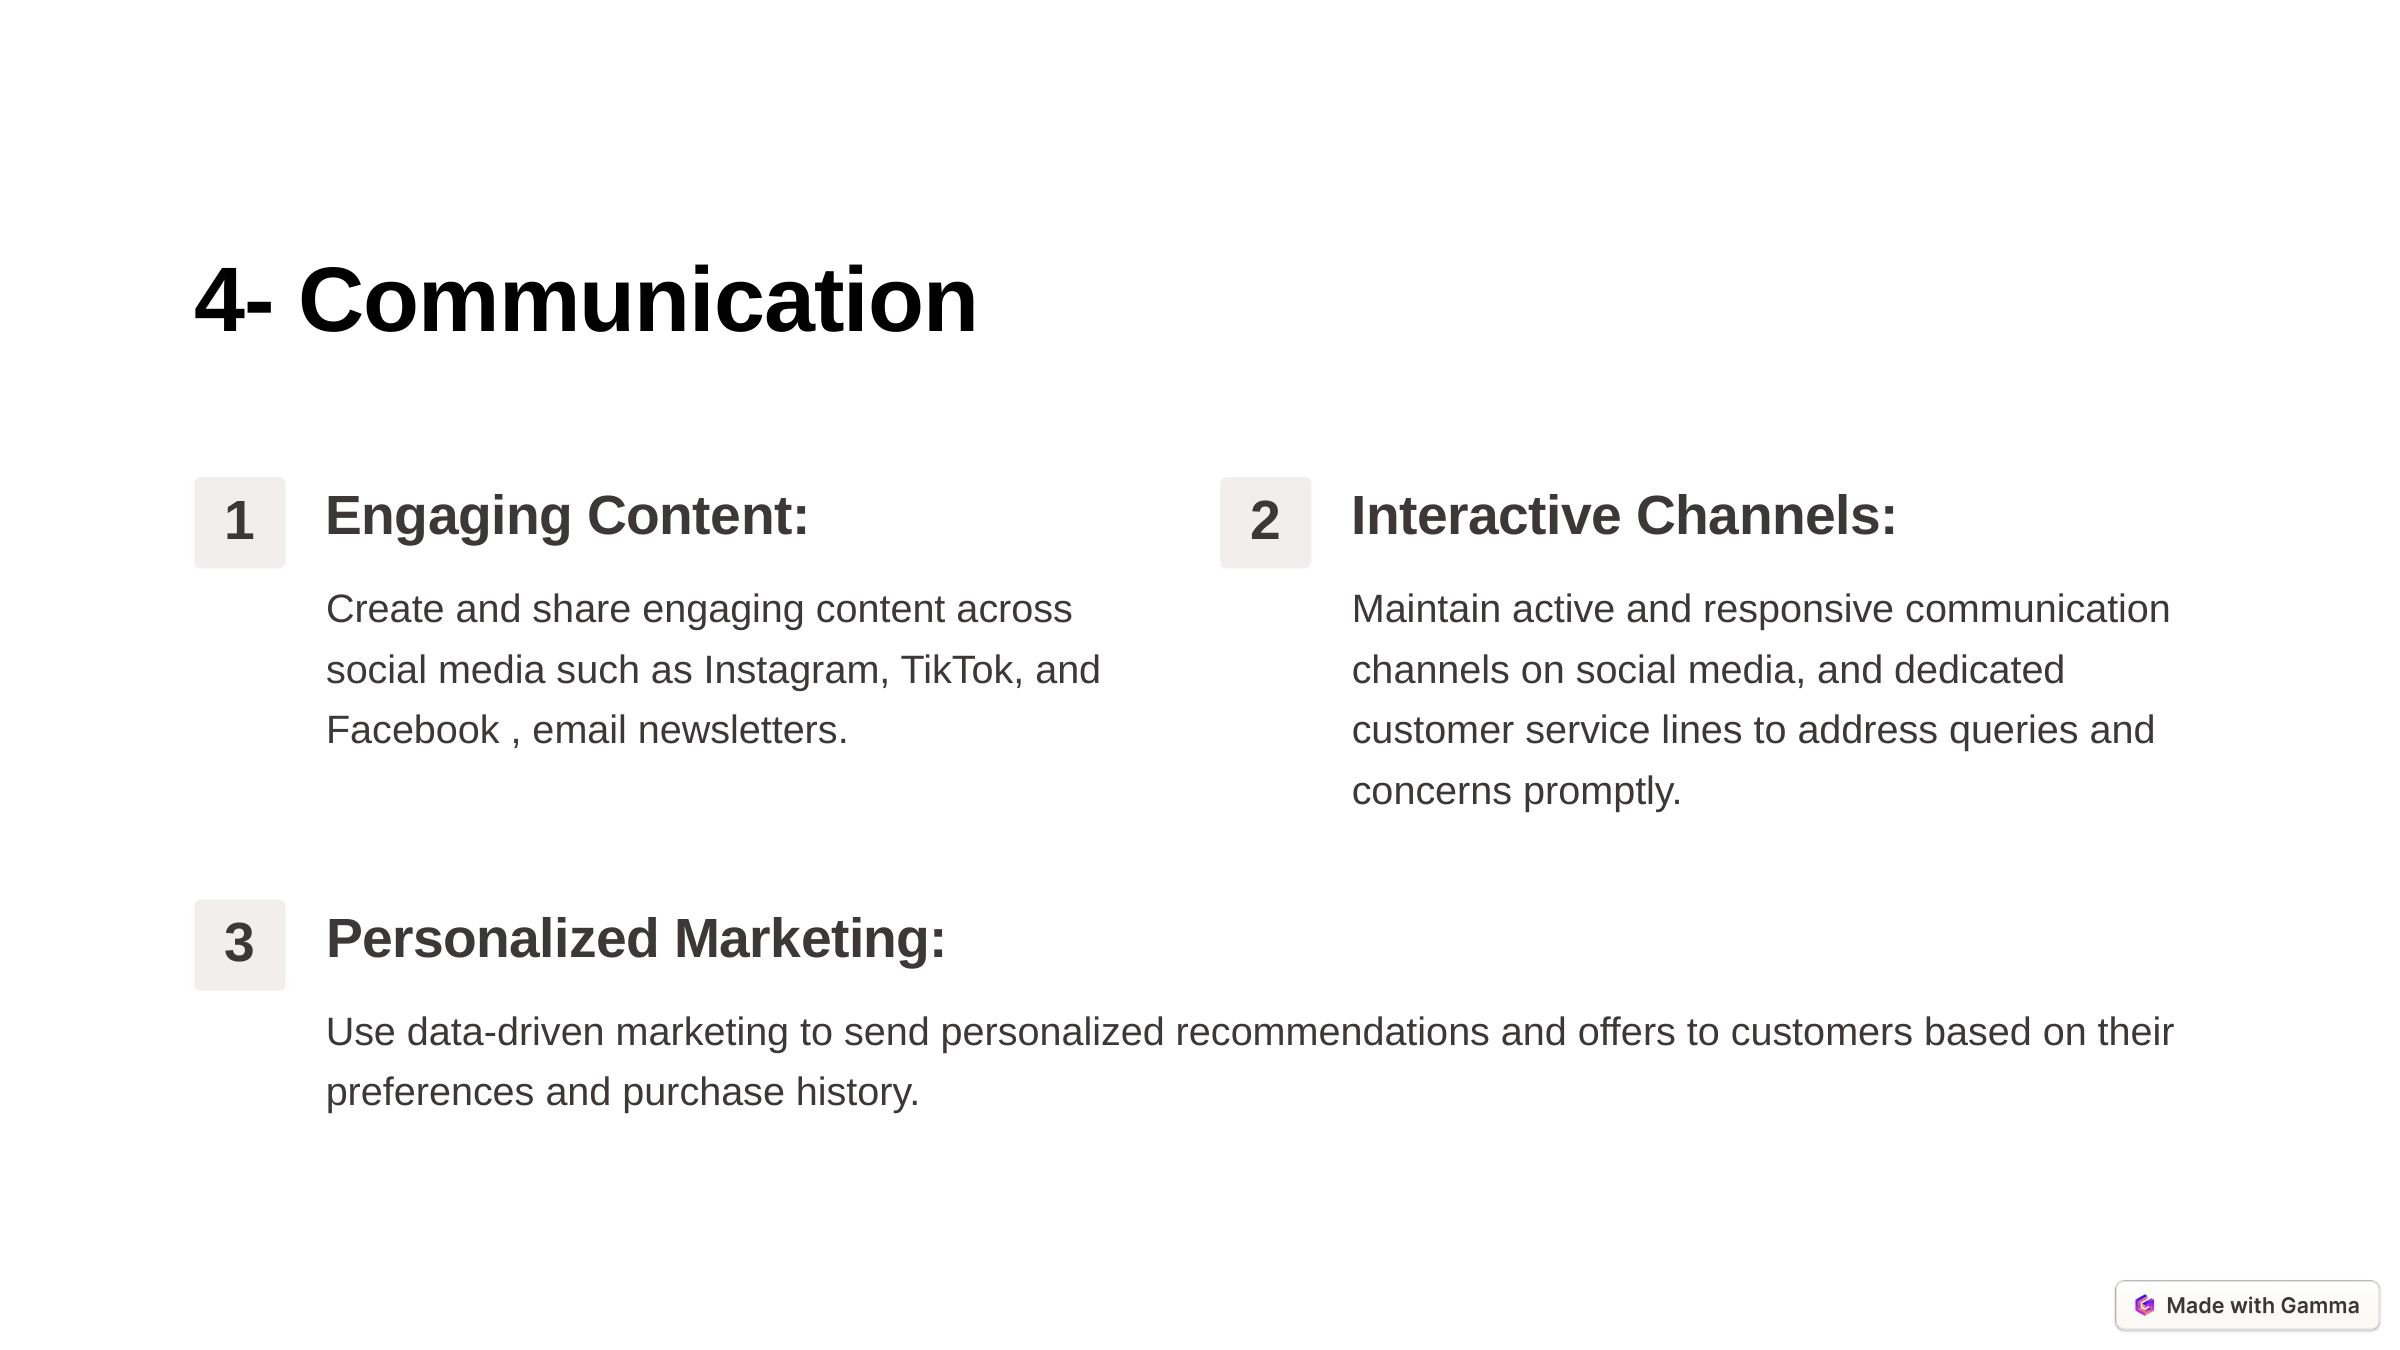

4- Communication

Engaging Content:

Interactive Channels:
1
2
Create and share engaging content across social media such as Instagram, TikTok, and Facebook , email newsletters.
Maintain active and responsive communication channels on social media, and dedicated customer service lines to address queries and concerns promptly.

Personalized Marketing:
3
Use data-driven marketing to send personalized recommendations and offers to customers based on their preferences and purchase history.